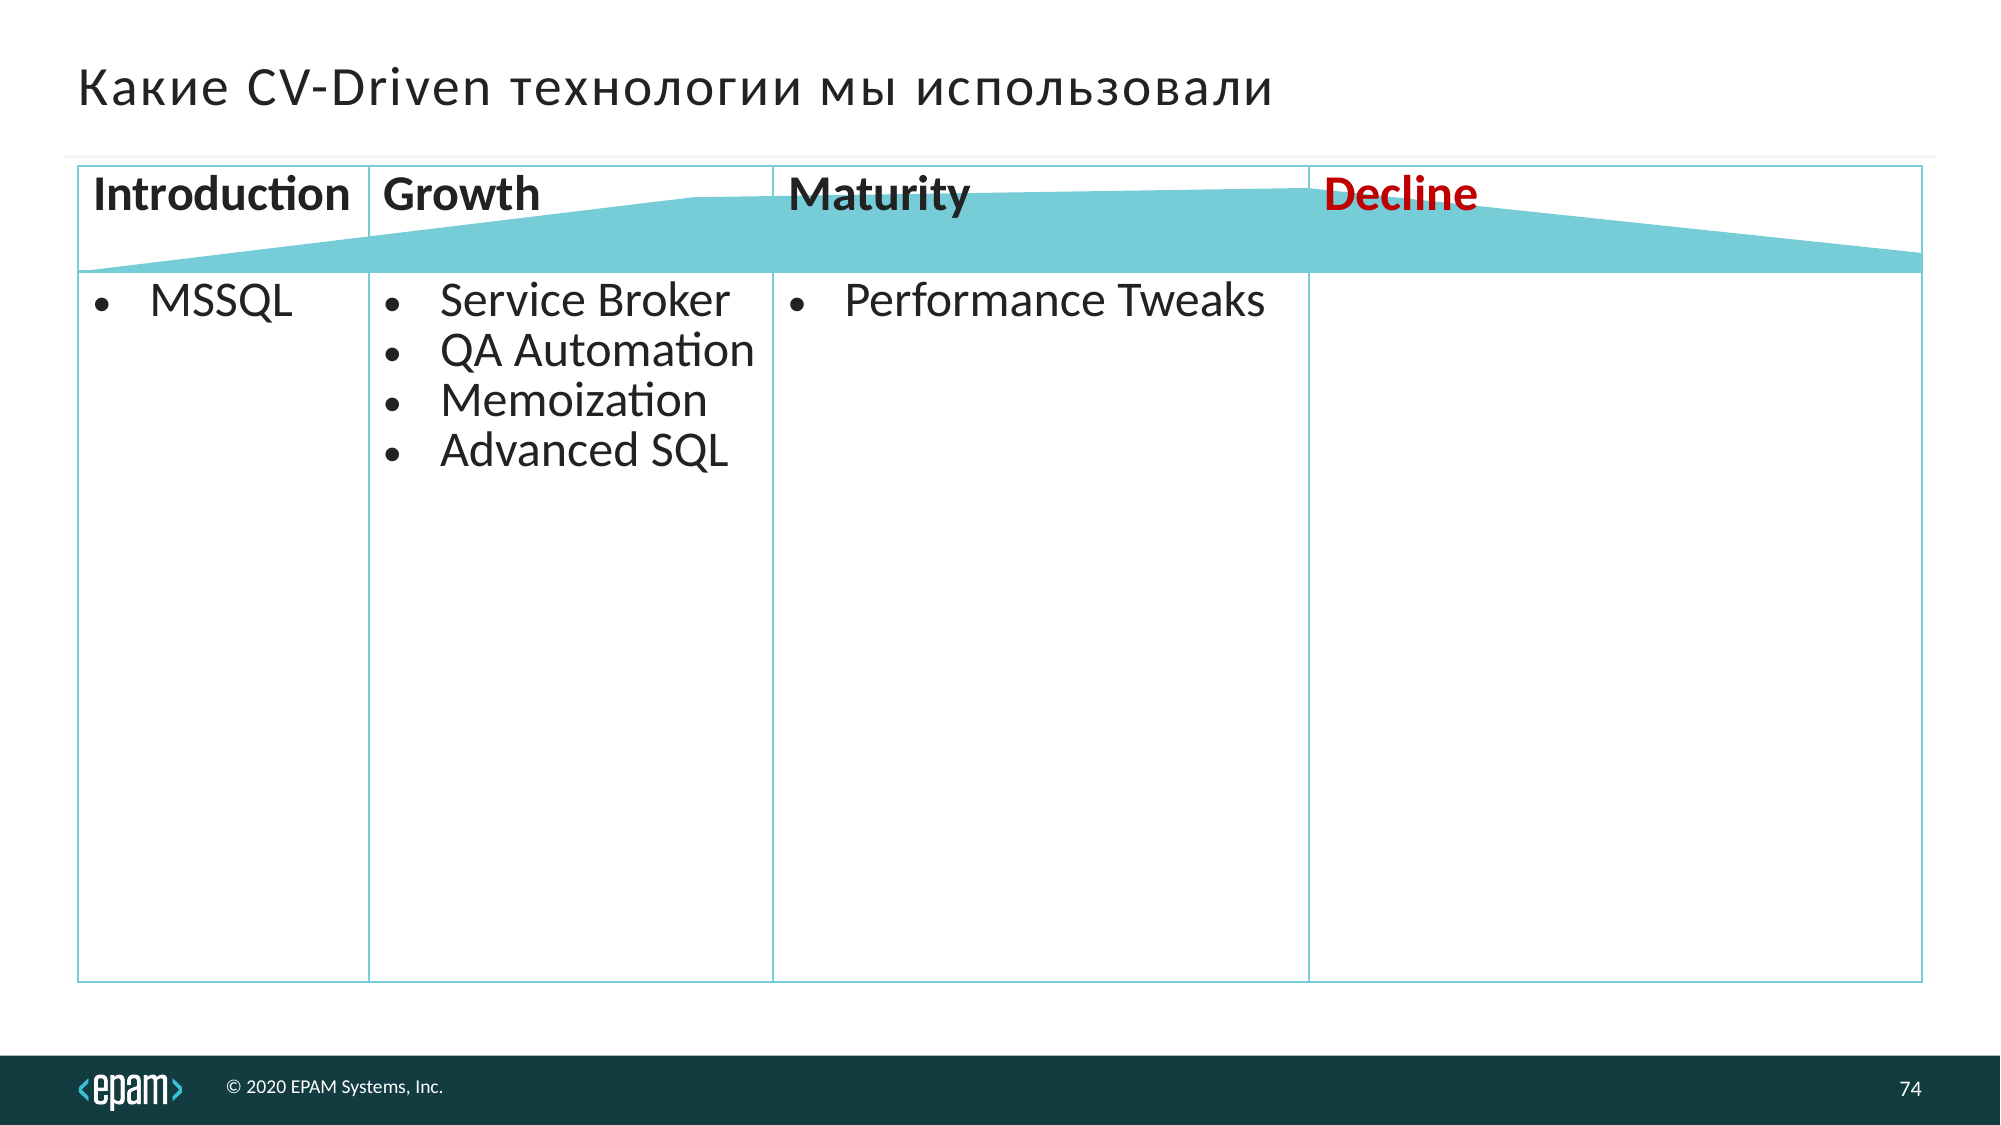

# Какие CV-Driven технологии мы использовали

### Chart:

| Category |     |
|---|---|
| Introduction | 0.0 |
| Grow | 4.0 |
| Maturity | 4.5 |
| Decline | 1.0 |
| Introduction | Growth | Maturity | Decline |
| --- | --- | --- | --- |
| MSSQL | Service Broker QA Automation Memoization Advanced SQL | Performance Tweaks |  |
74